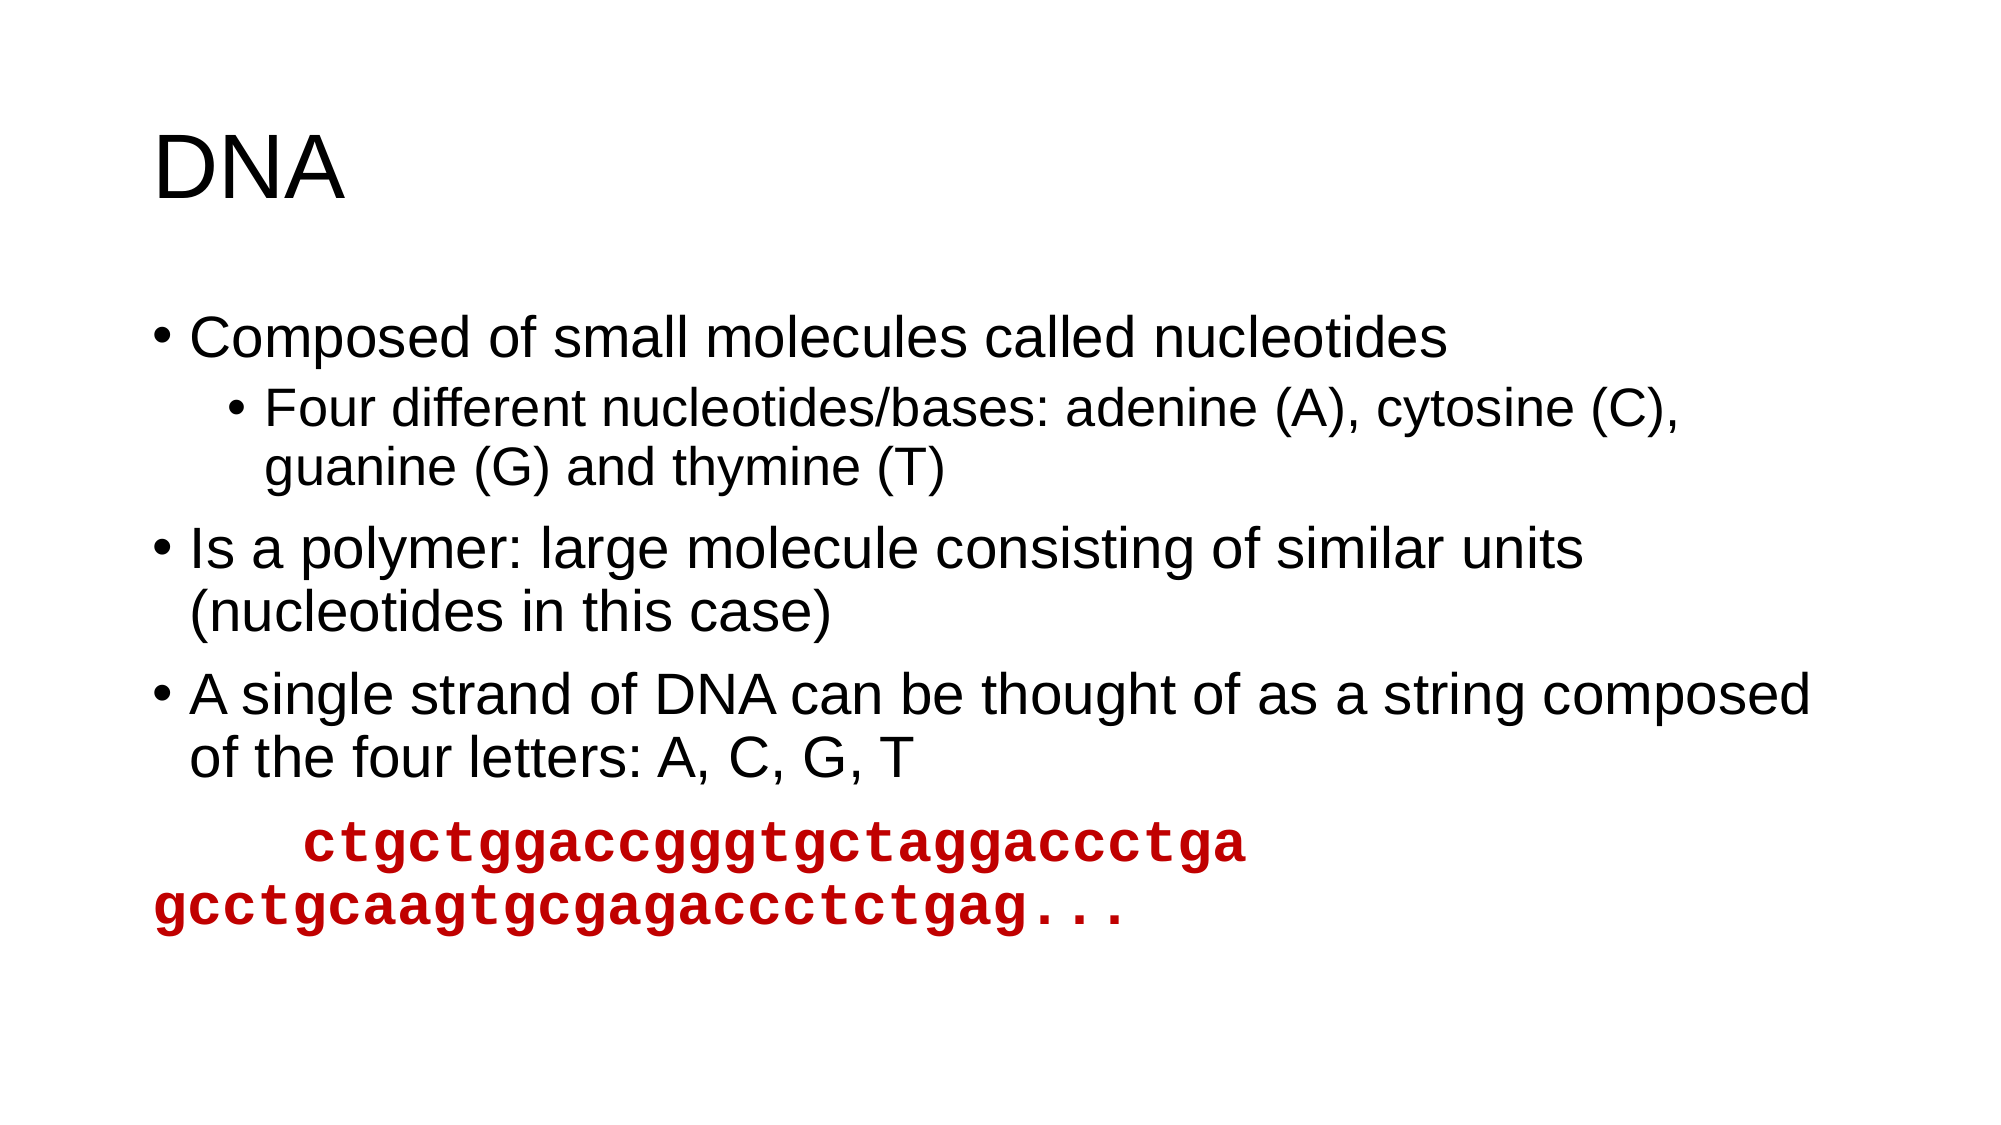

# DNA
Composed of small molecules called nucleotides
Four different nucleotides/bases: adenine (A), cytosine (C), guanine (G) and thymine (T)
Is a polymer: large molecule consisting of similar units (nucleotides in this case)
A single strand of DNA can be thought of as a string composed of the four letters: A, C, G, T
	ctgctggaccgggtgctaggaccctga 	gcctgcaagtgcgagaccctctgag...